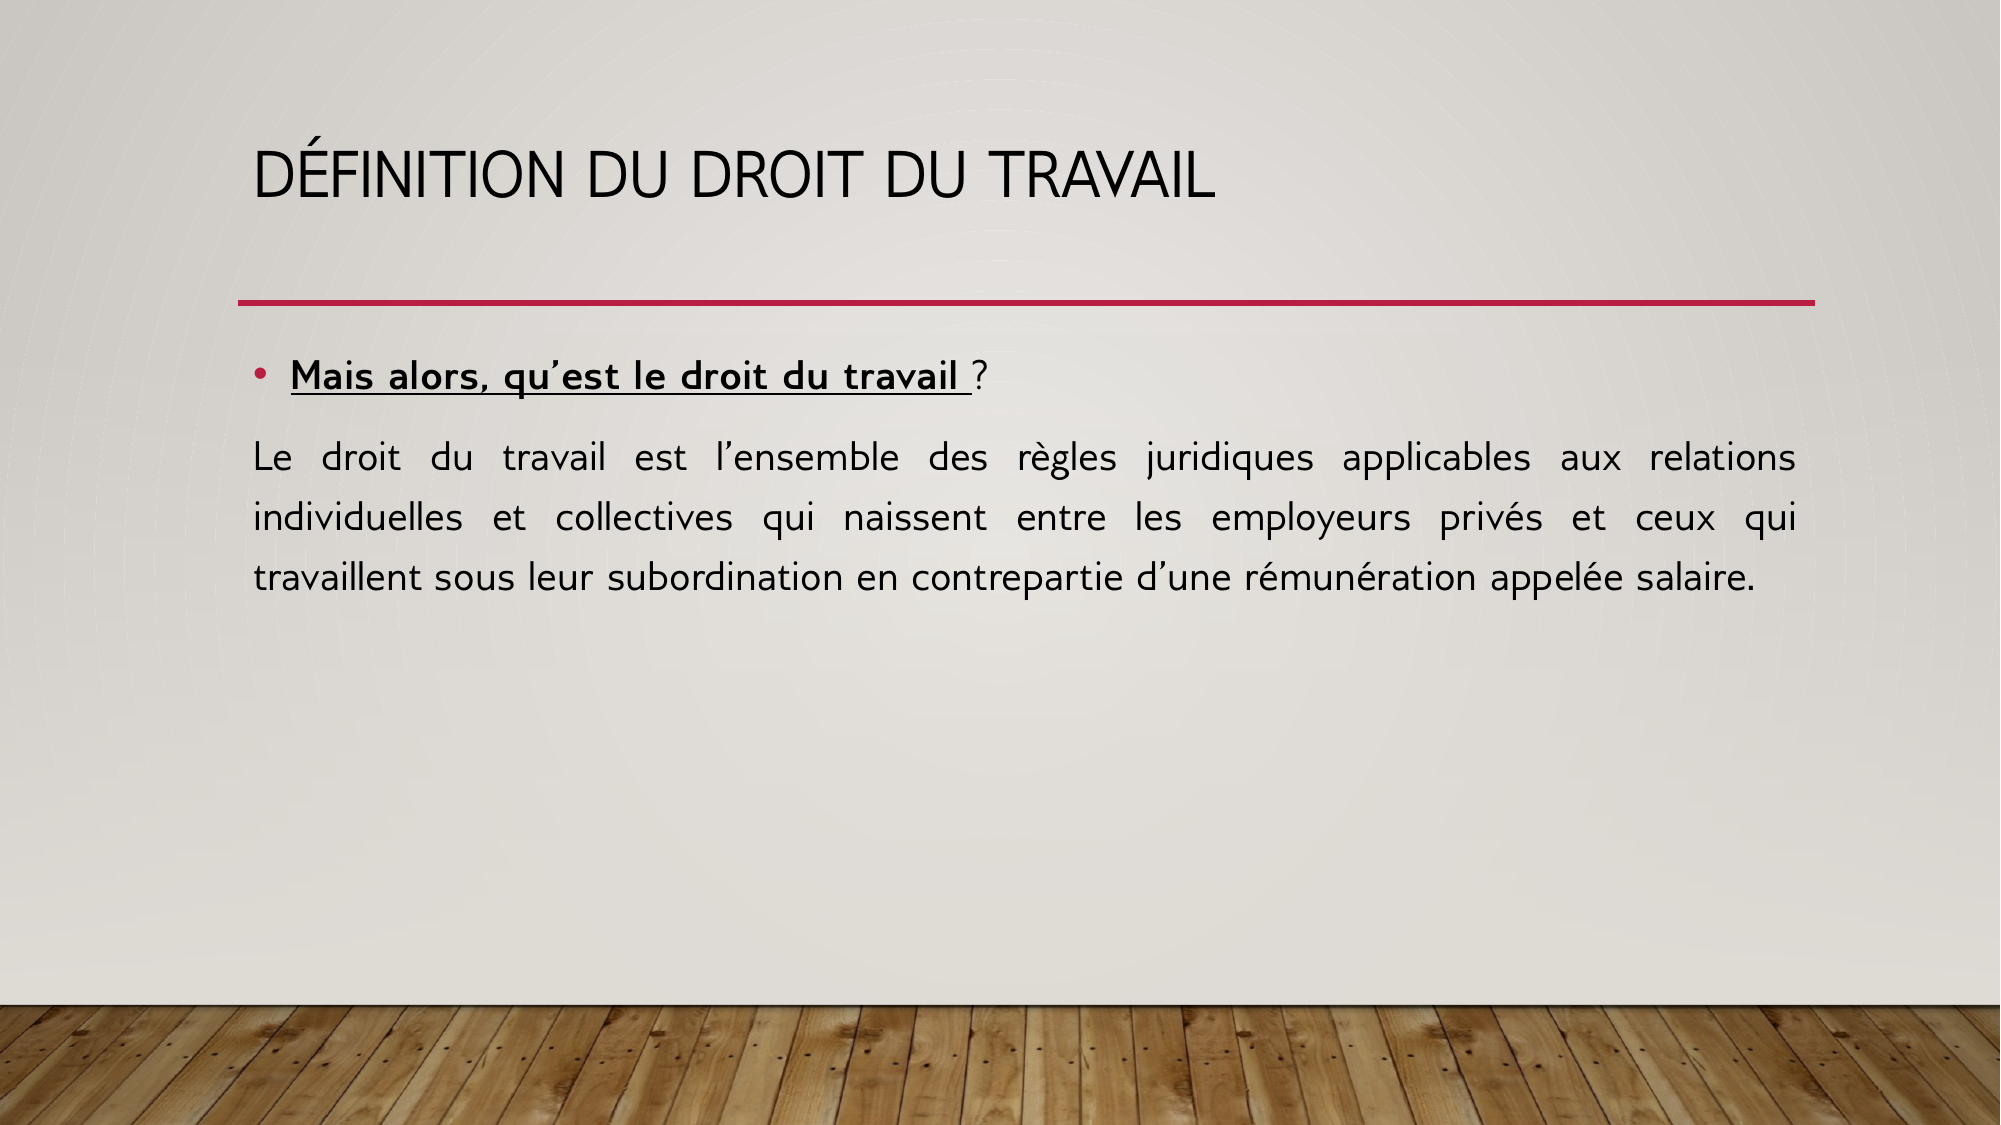

# Définition du droit du travail
Mais alors, qu’est le droit du travail ?
Le droit du travail est l’ensemble des règles juridiques applicables aux relations individuelles et collectives qui naissent entre les employeurs privés et ceux qui travaillent sous leur subordination en contrepartie d’une rémunération appelée salaire.